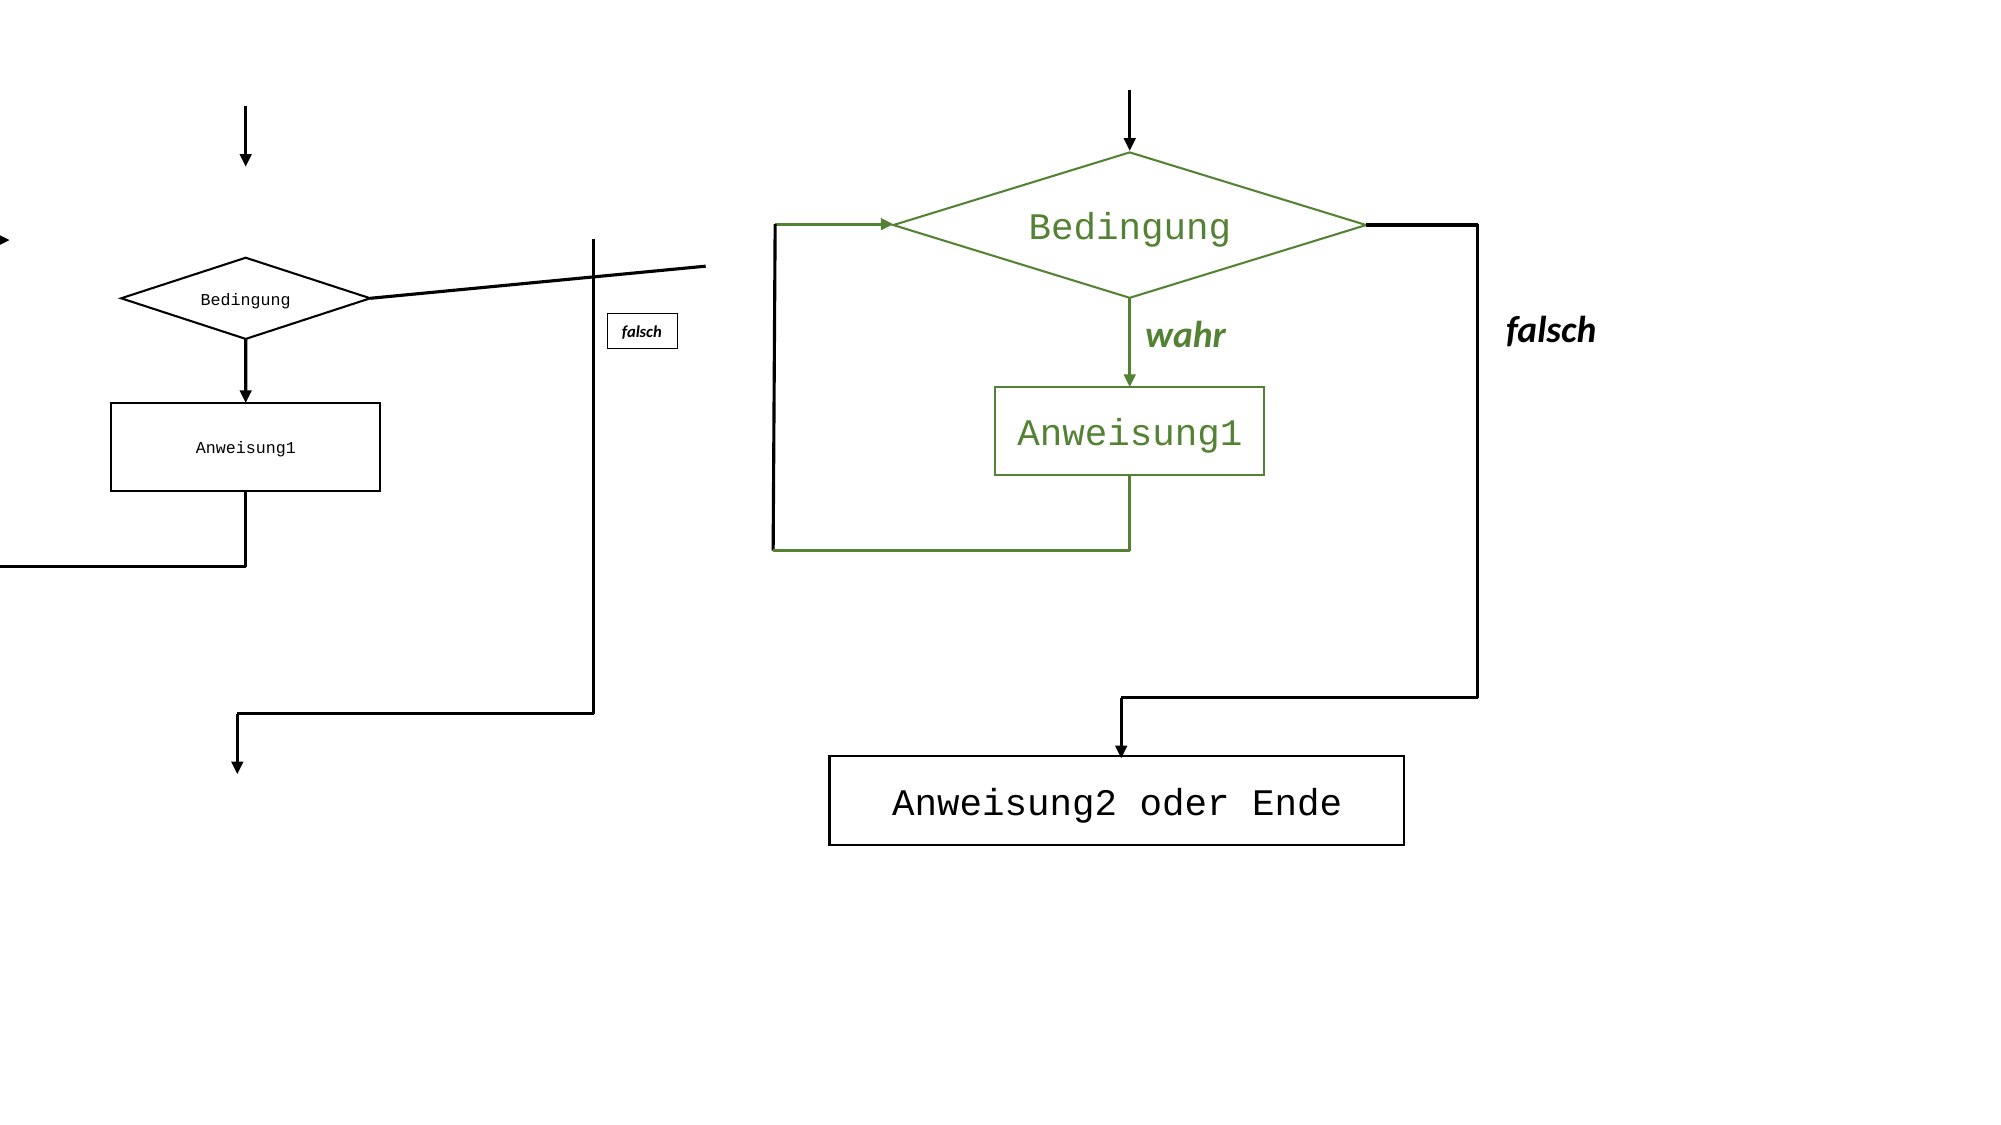

Bedingung
Bedingung
falsch
wahr
falsch
Anweisung1
Anweisung1
Anweisung2 oder Ende